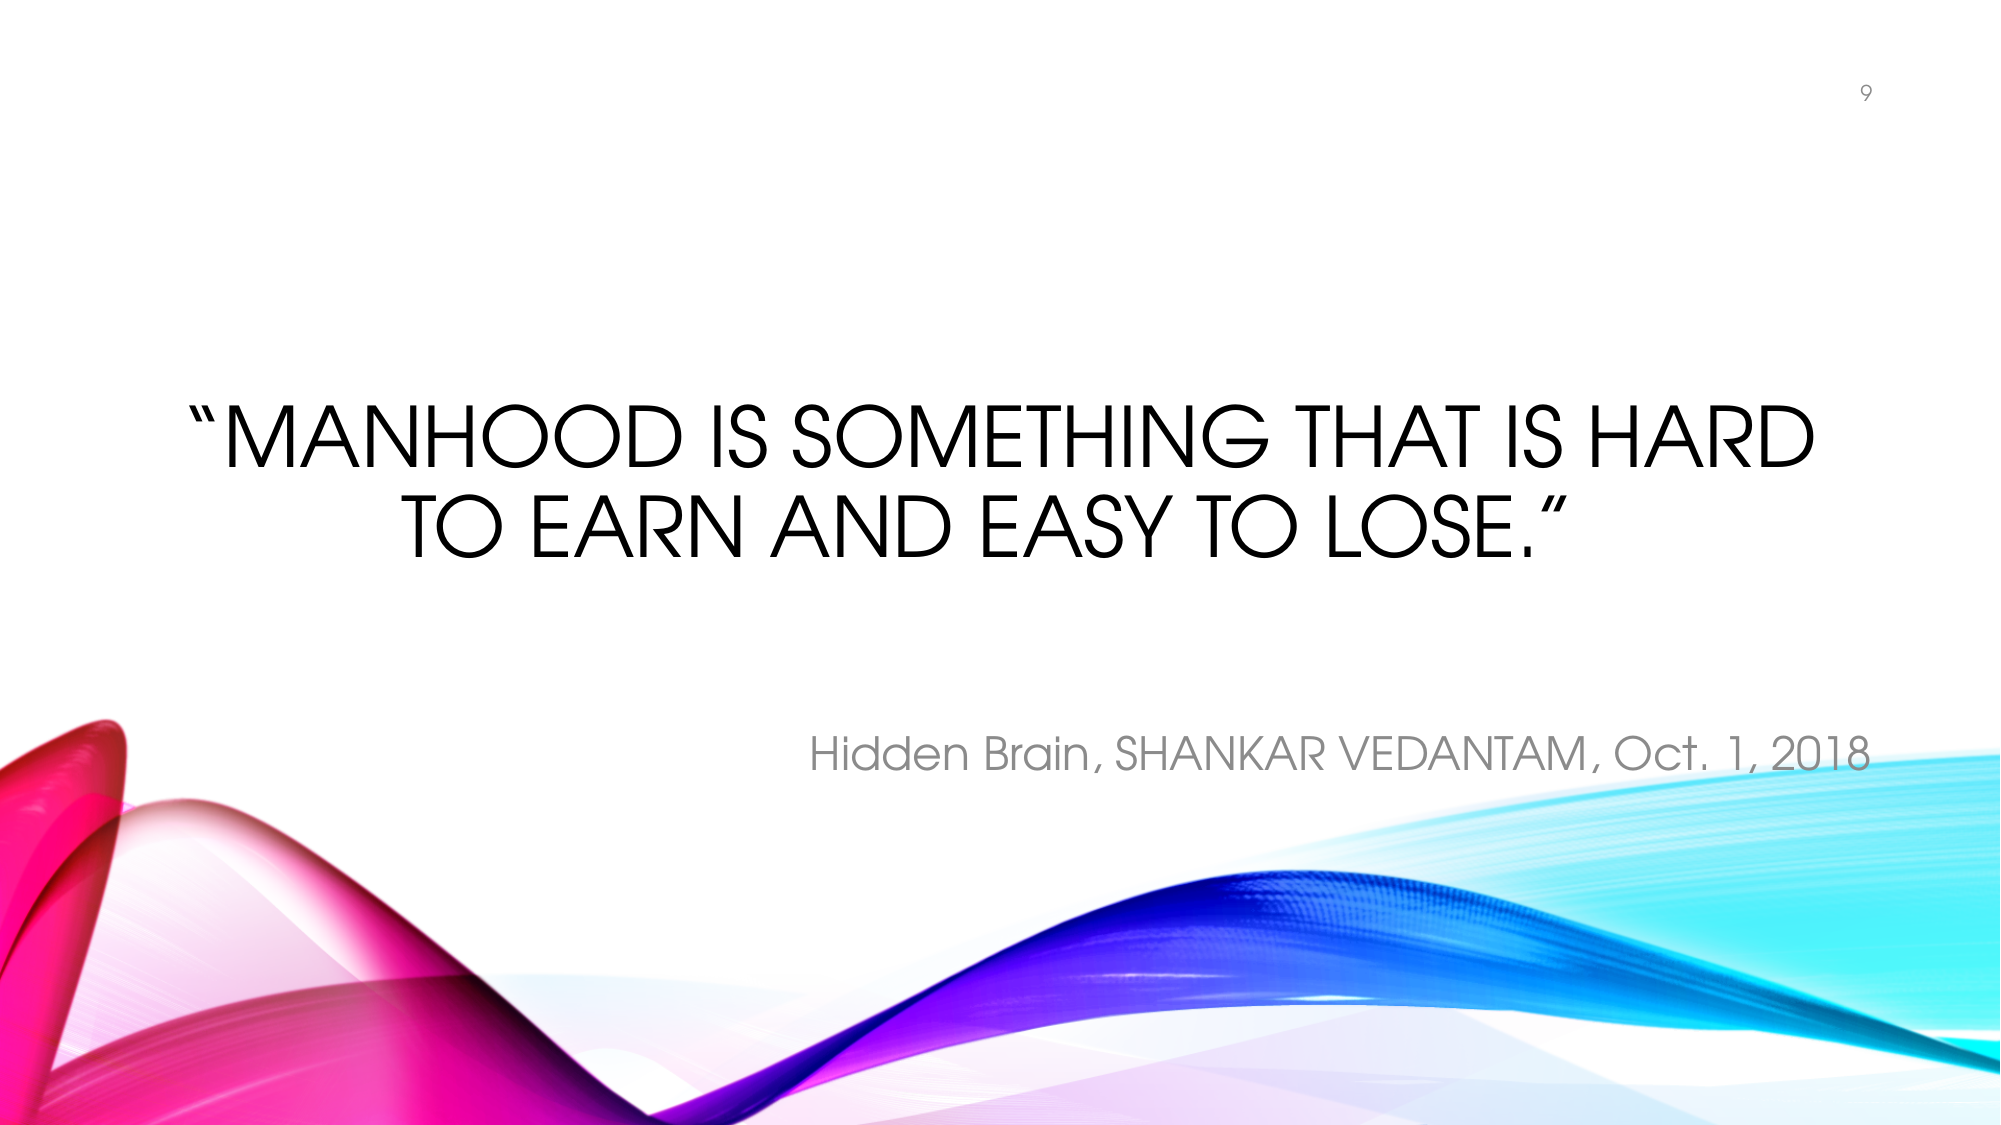

9
# “Manhood is something that is hard to earn and easy to lose.”
Hidden Brain, SHANKAR VEDANTAM, Oct. 1, 2018